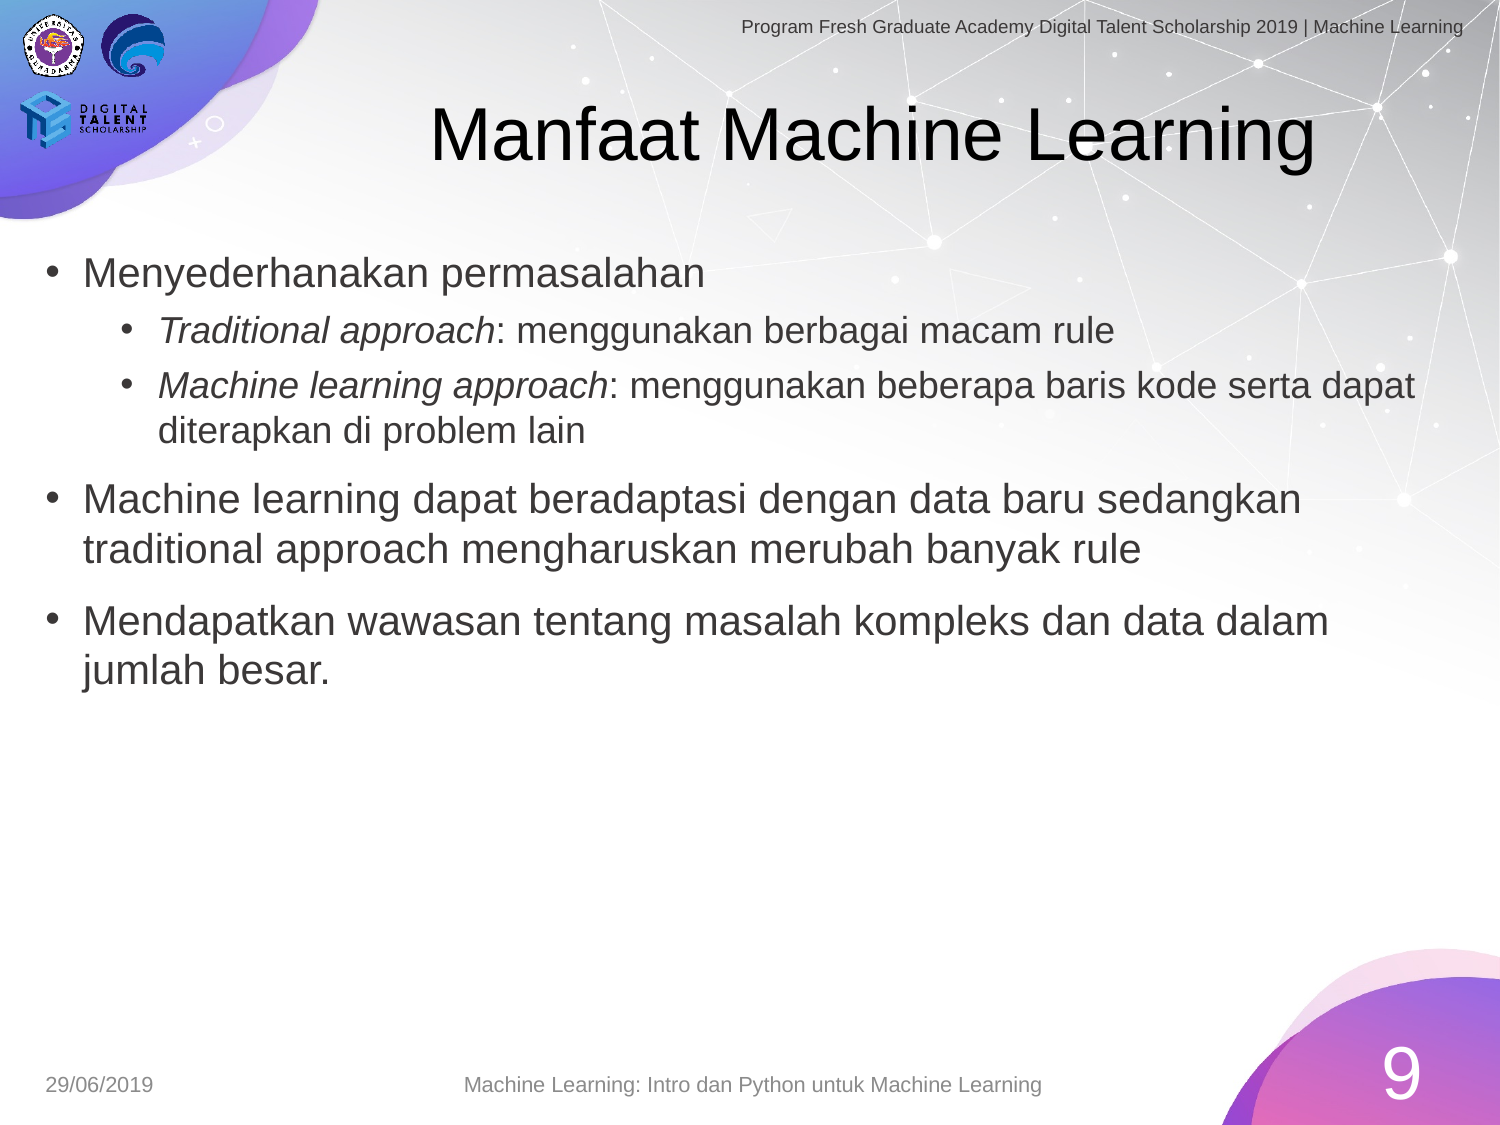

# Manfaat Machine Learning
Menyederhanakan permasalahan
Traditional approach: menggunakan berbagai macam rule
Machine learning approach: menggunakan beberapa baris kode serta dapat diterapkan di problem lain
Machine learning dapat beradaptasi dengan data baru sedangkan traditional approach mengharuskan merubah banyak rule
Mendapatkan wawasan tentang masalah kompleks dan data dalam jumlah besar.
9
Machine Learning: Intro dan Python untuk Machine Learning
29/06/2019